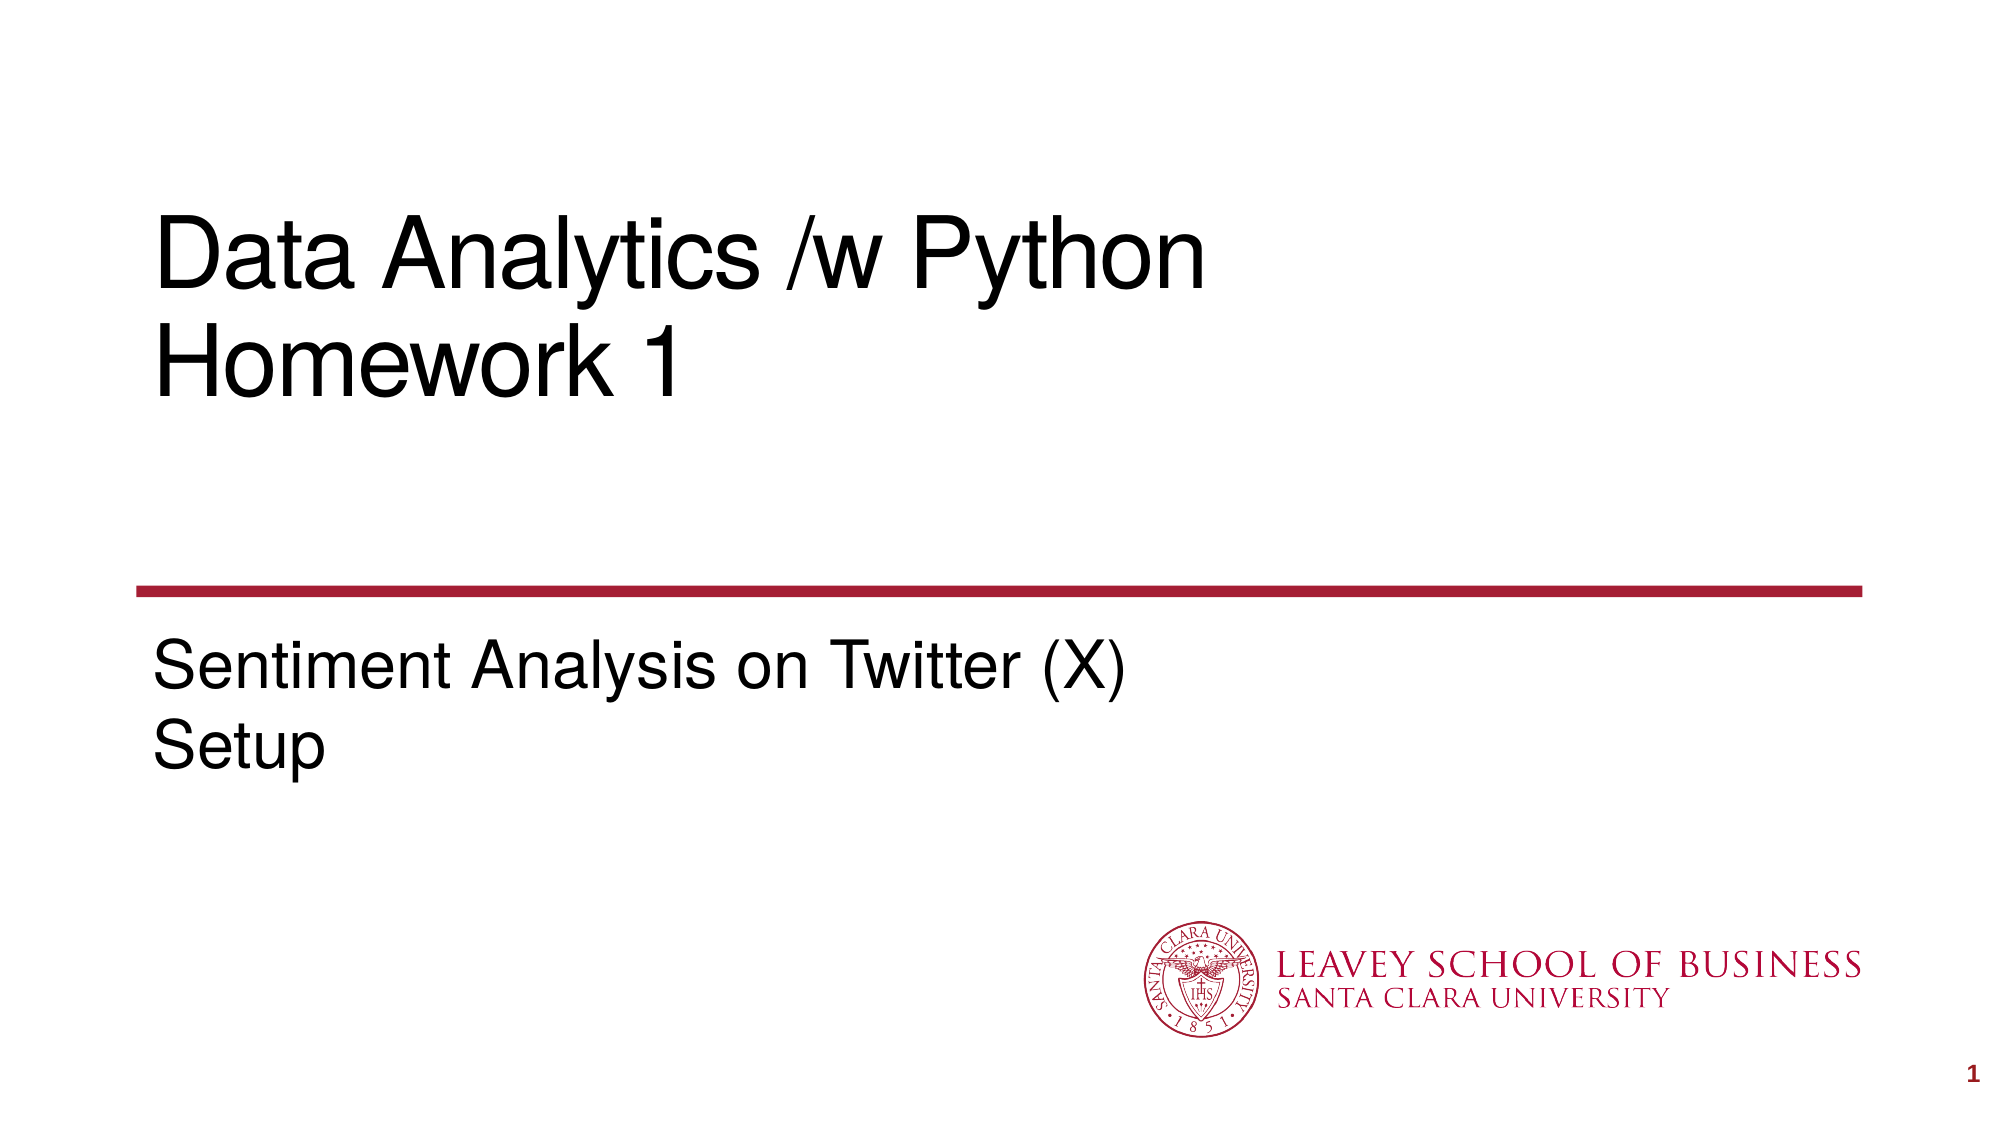

# Data Analytics /w Python Homework 1
Sentiment Analysis on Twitter (X)
Setup
1